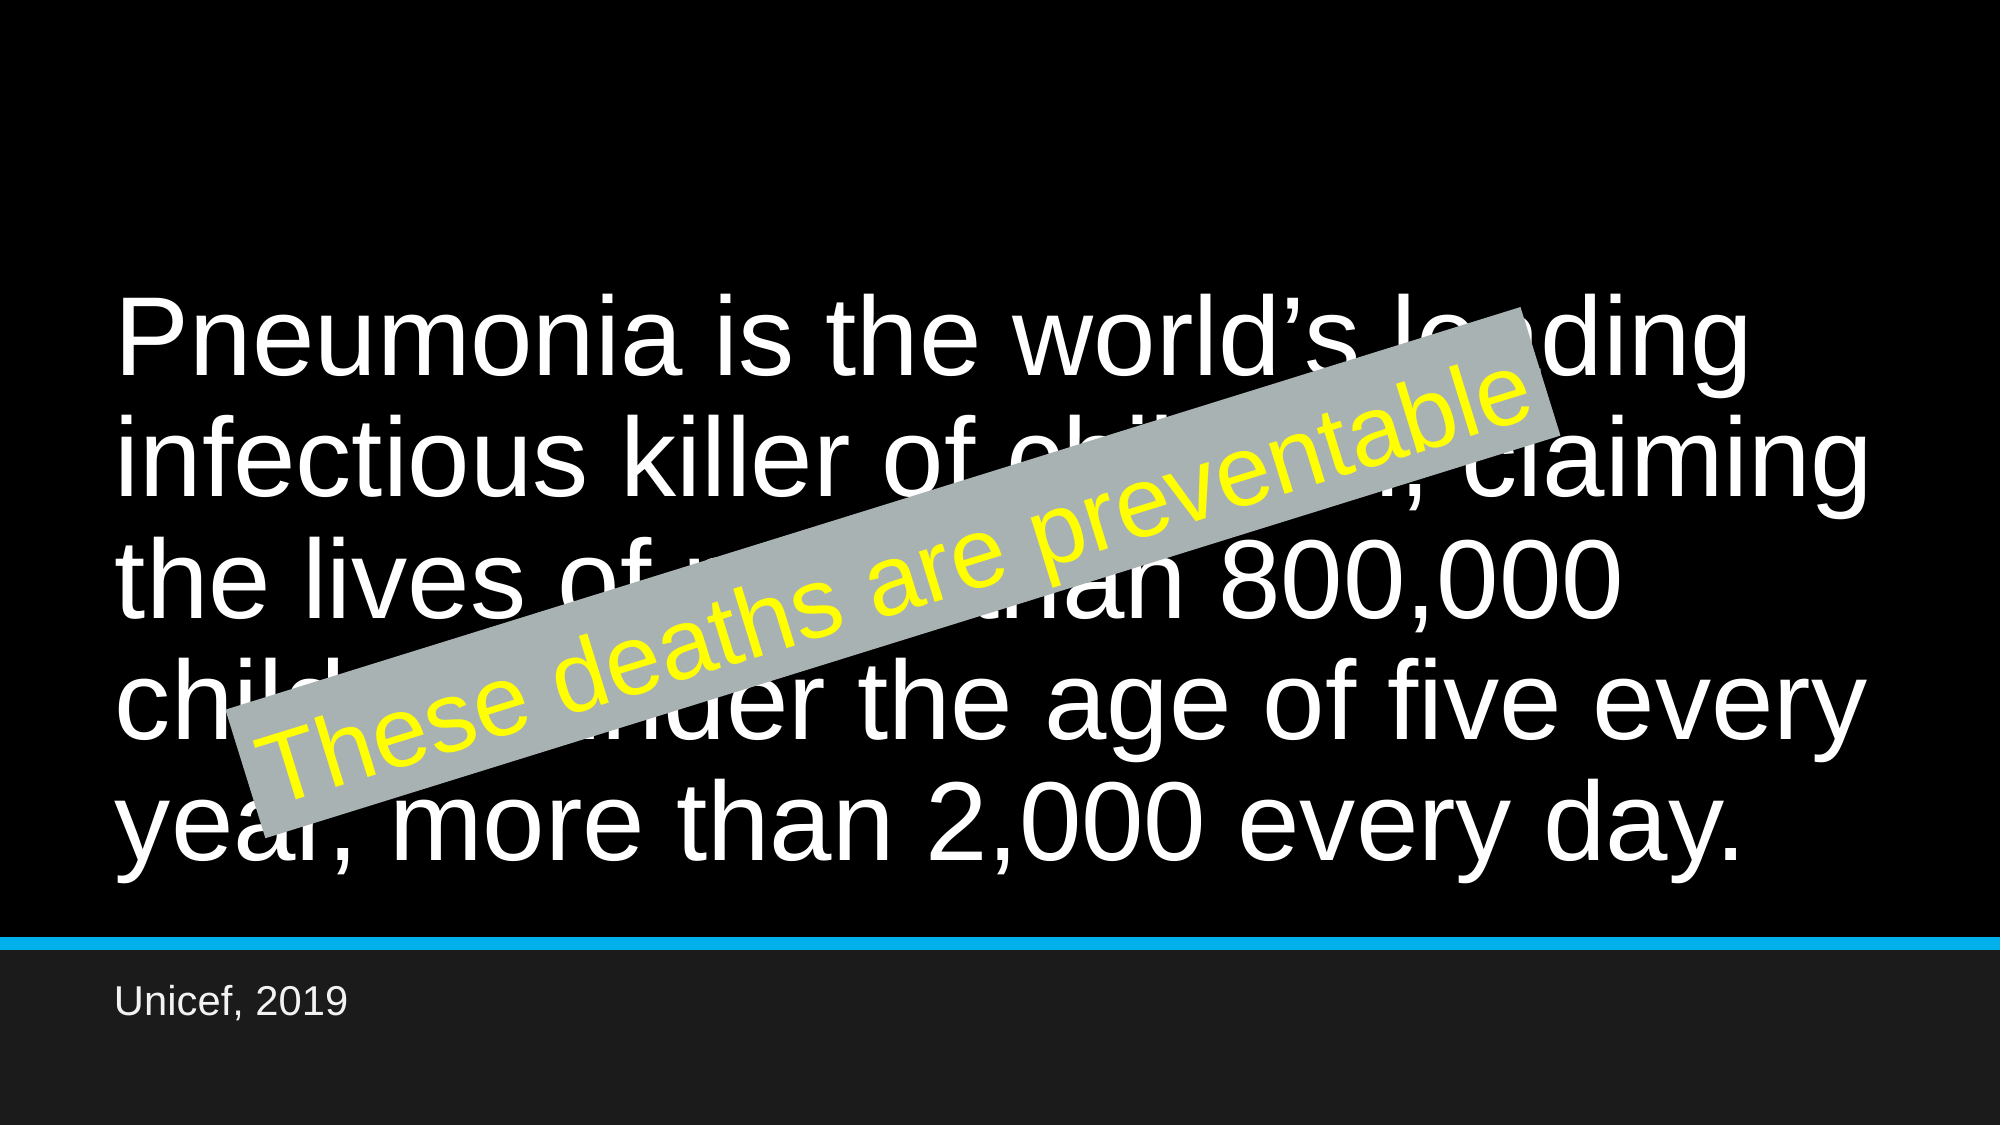

# Pneumonia is the world’s leading infectious killer of children, claiming the lives of more than 800,000 children under the age of five every year, more than 2,000 every day.
These deaths are preventable
Unicef, 2019